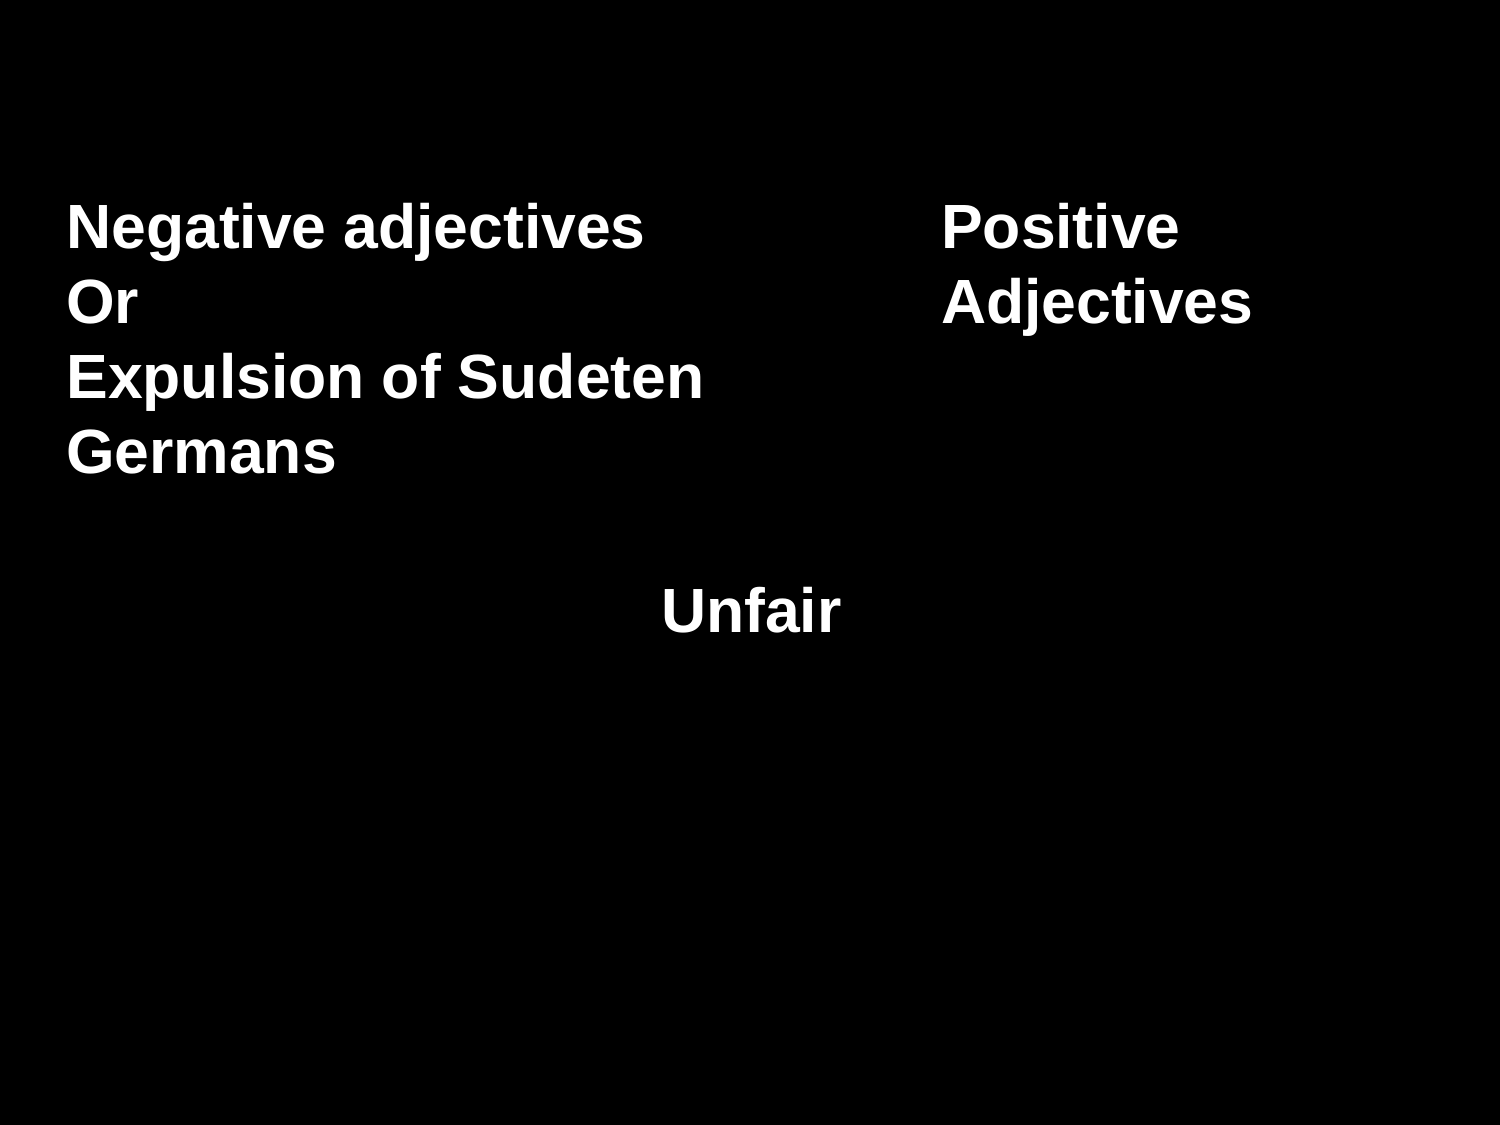

Negative adjectives
Or
Expulsion of Sudeten Germans

Positive Adjectives
Unfair